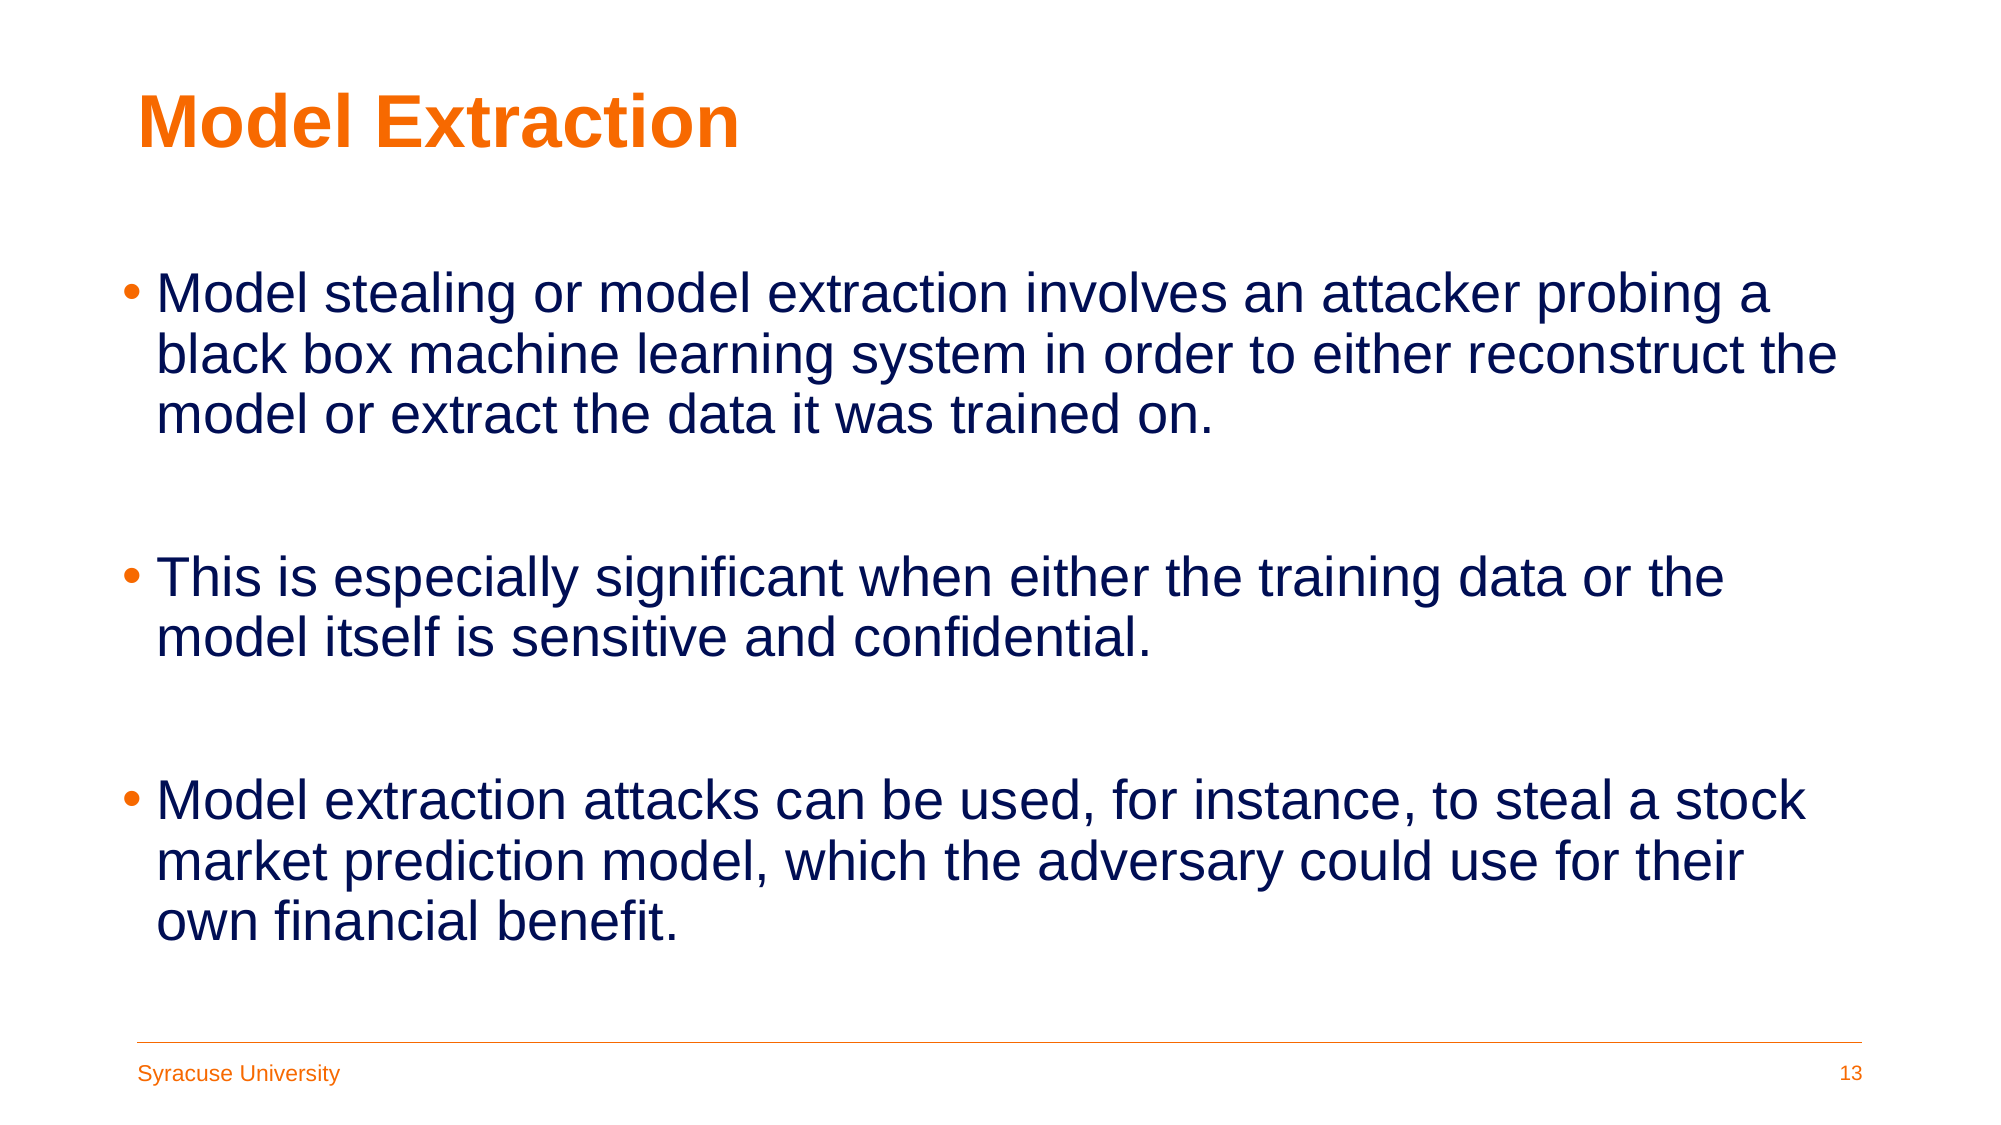

# Model Extraction

Model stealing or model extraction involves an attacker probing a black box machine learning system in order to either reconstruct the model or extract the data it was trained on.

This is especially significant when either the training data or the model itself is sensitive and confidential.

Model extraction attacks can be used, for instance, to steal a stock market prediction model, which the adversary could use for their own financial benefit.